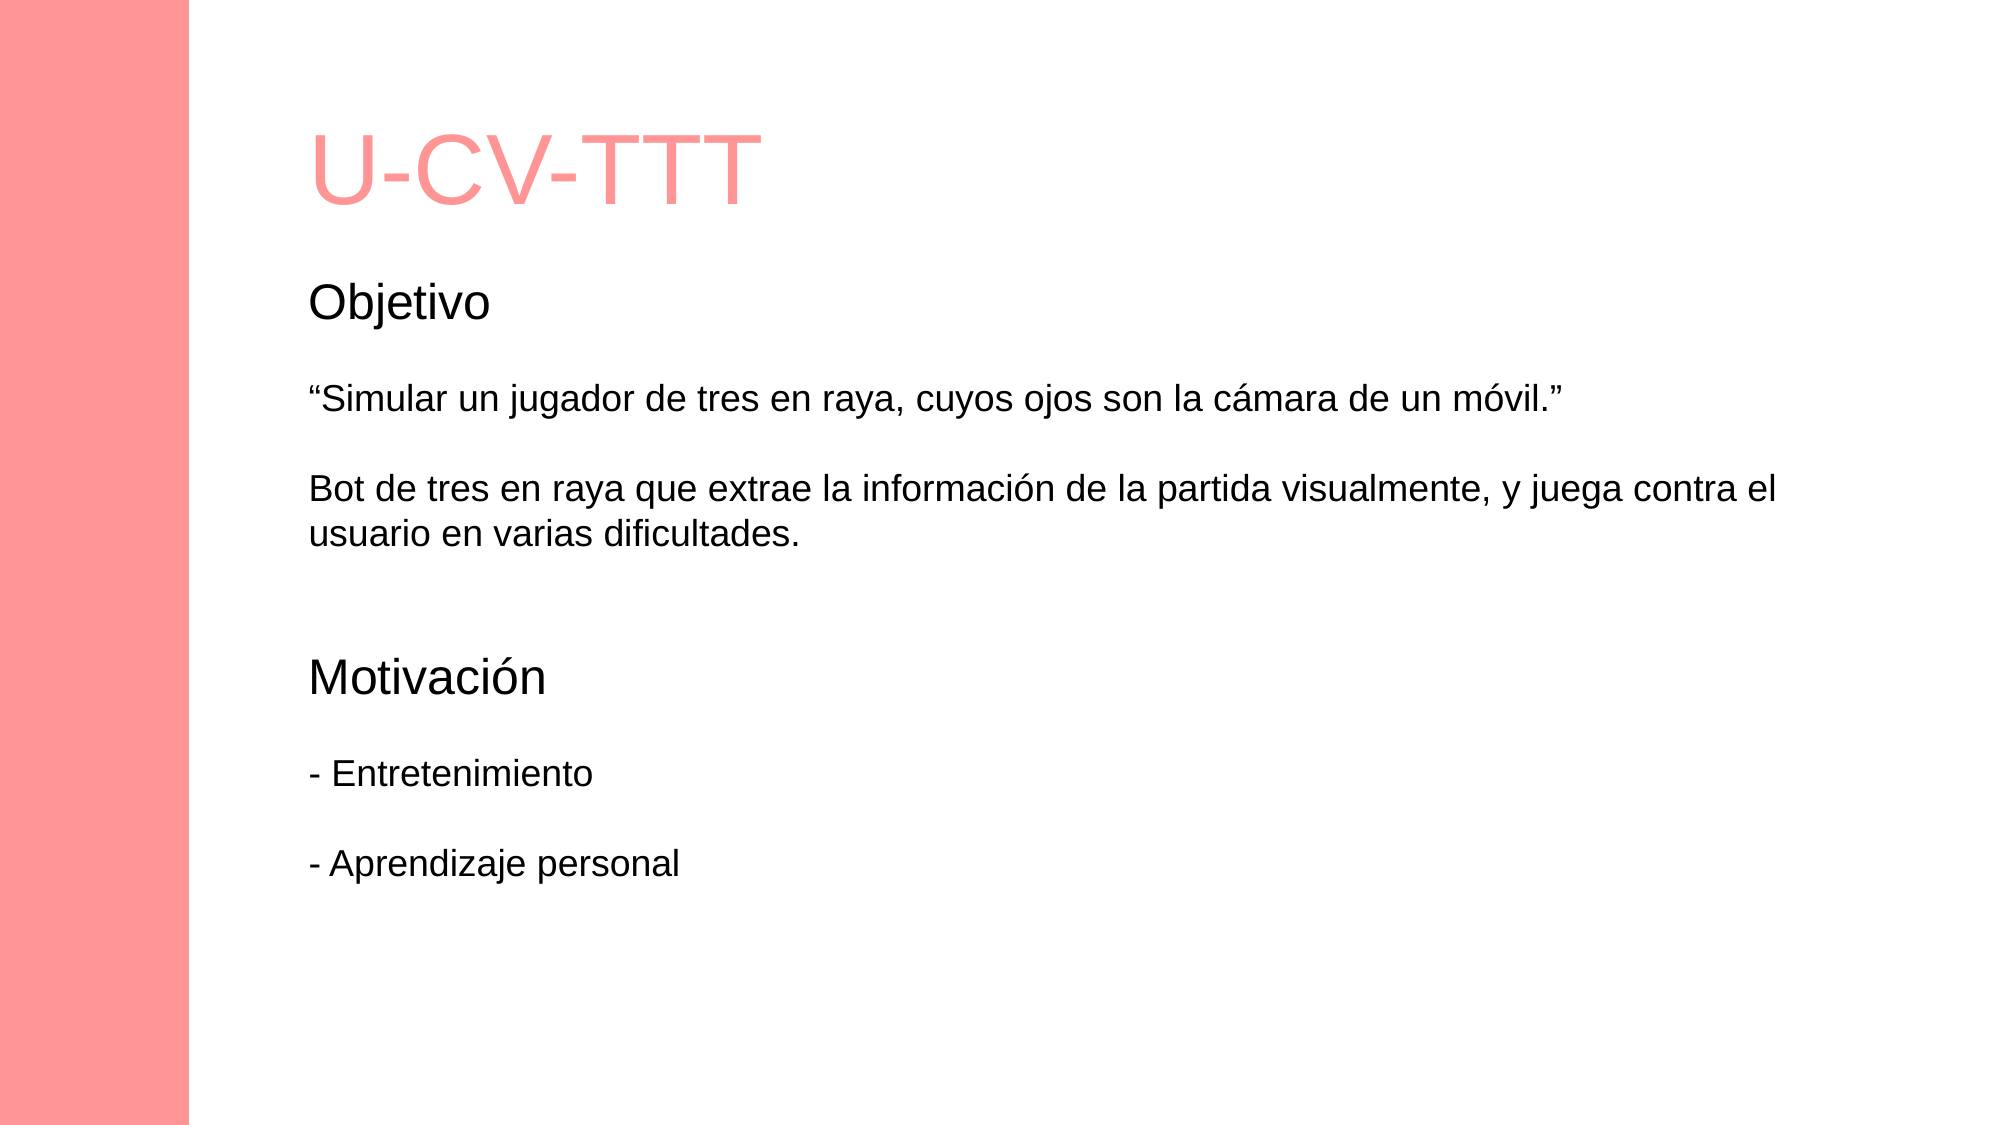

U-CV-TTT

Objetivo

“Simular un jugador de tres en raya, cuyos ojos son la cámara de un móvil.”

Bot de tres en raya que extrae la información de la partida visualmente, y juega contra el usuario en varias dificultades.

Motivación

- Entretenimiento

- Aprendizaje personal